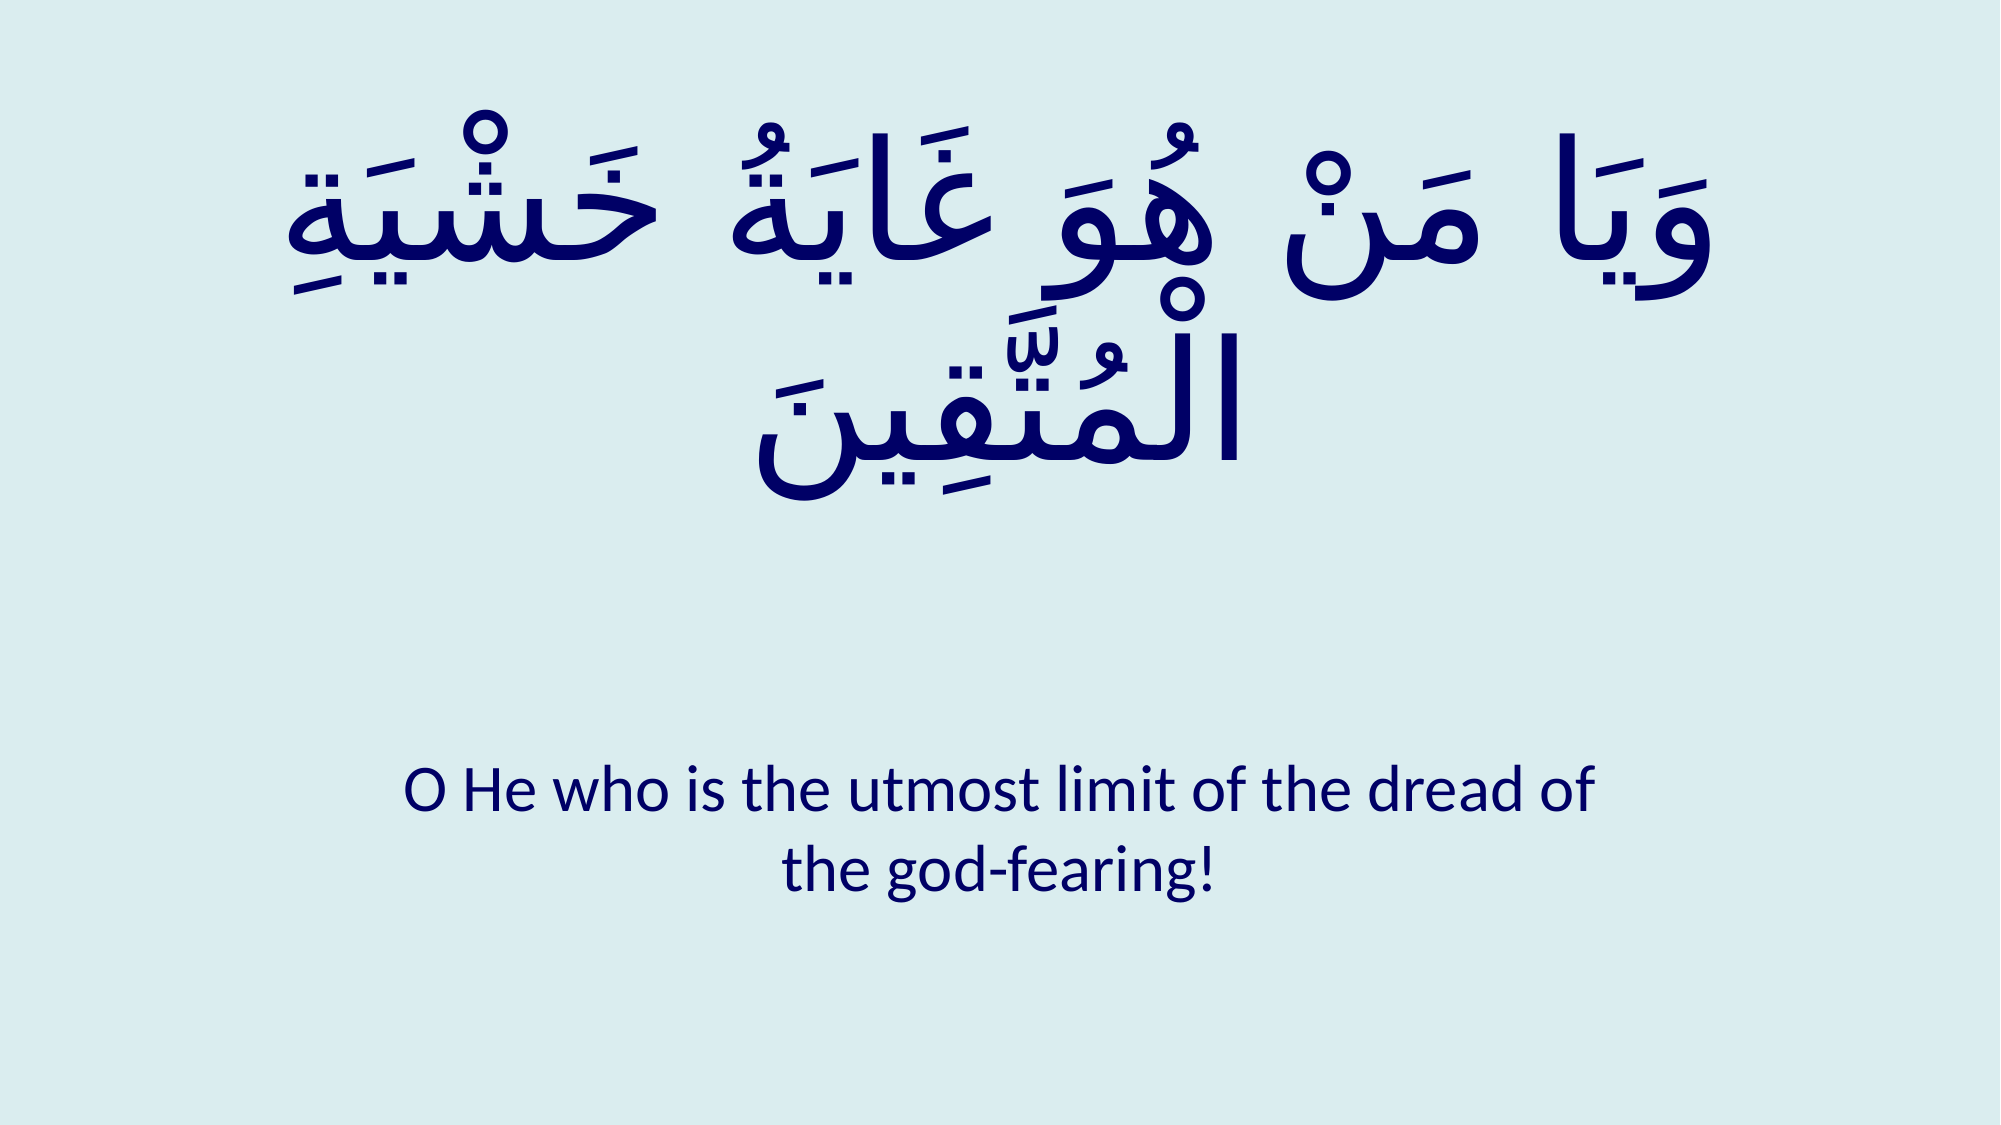

# وَيَا مَنْ هُوَ غَايَةُ خَشْيَةِ الْمُتَّقِينَ
O He who is the utmost limit of the dread of the god-fearing!